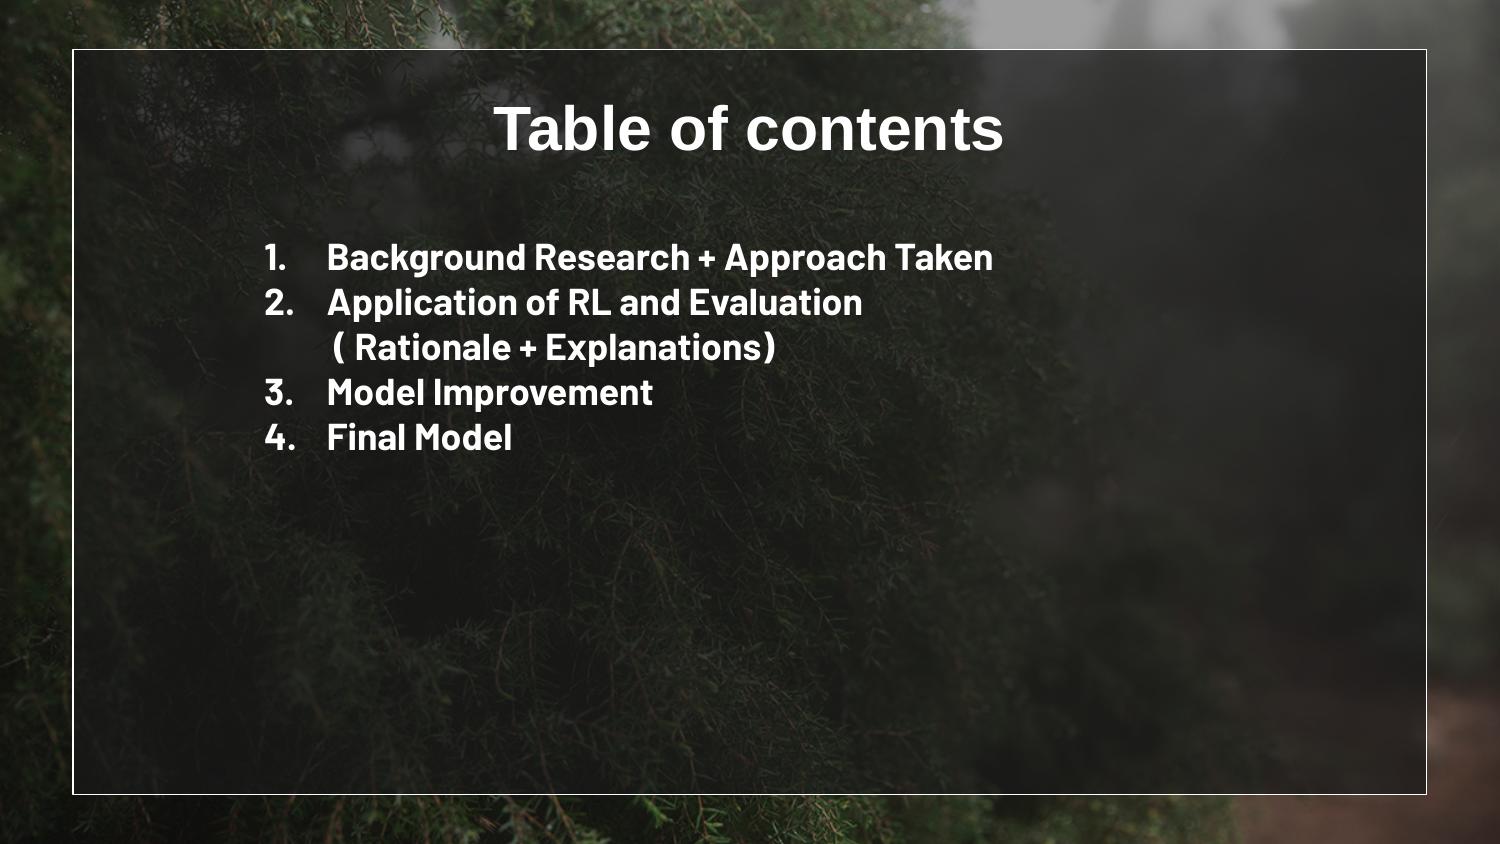

# Table of contents
Background Research + Approach Taken
Application of RL and Evaluation
 ( Rationale + Explanations)
Model Improvement
Final Model